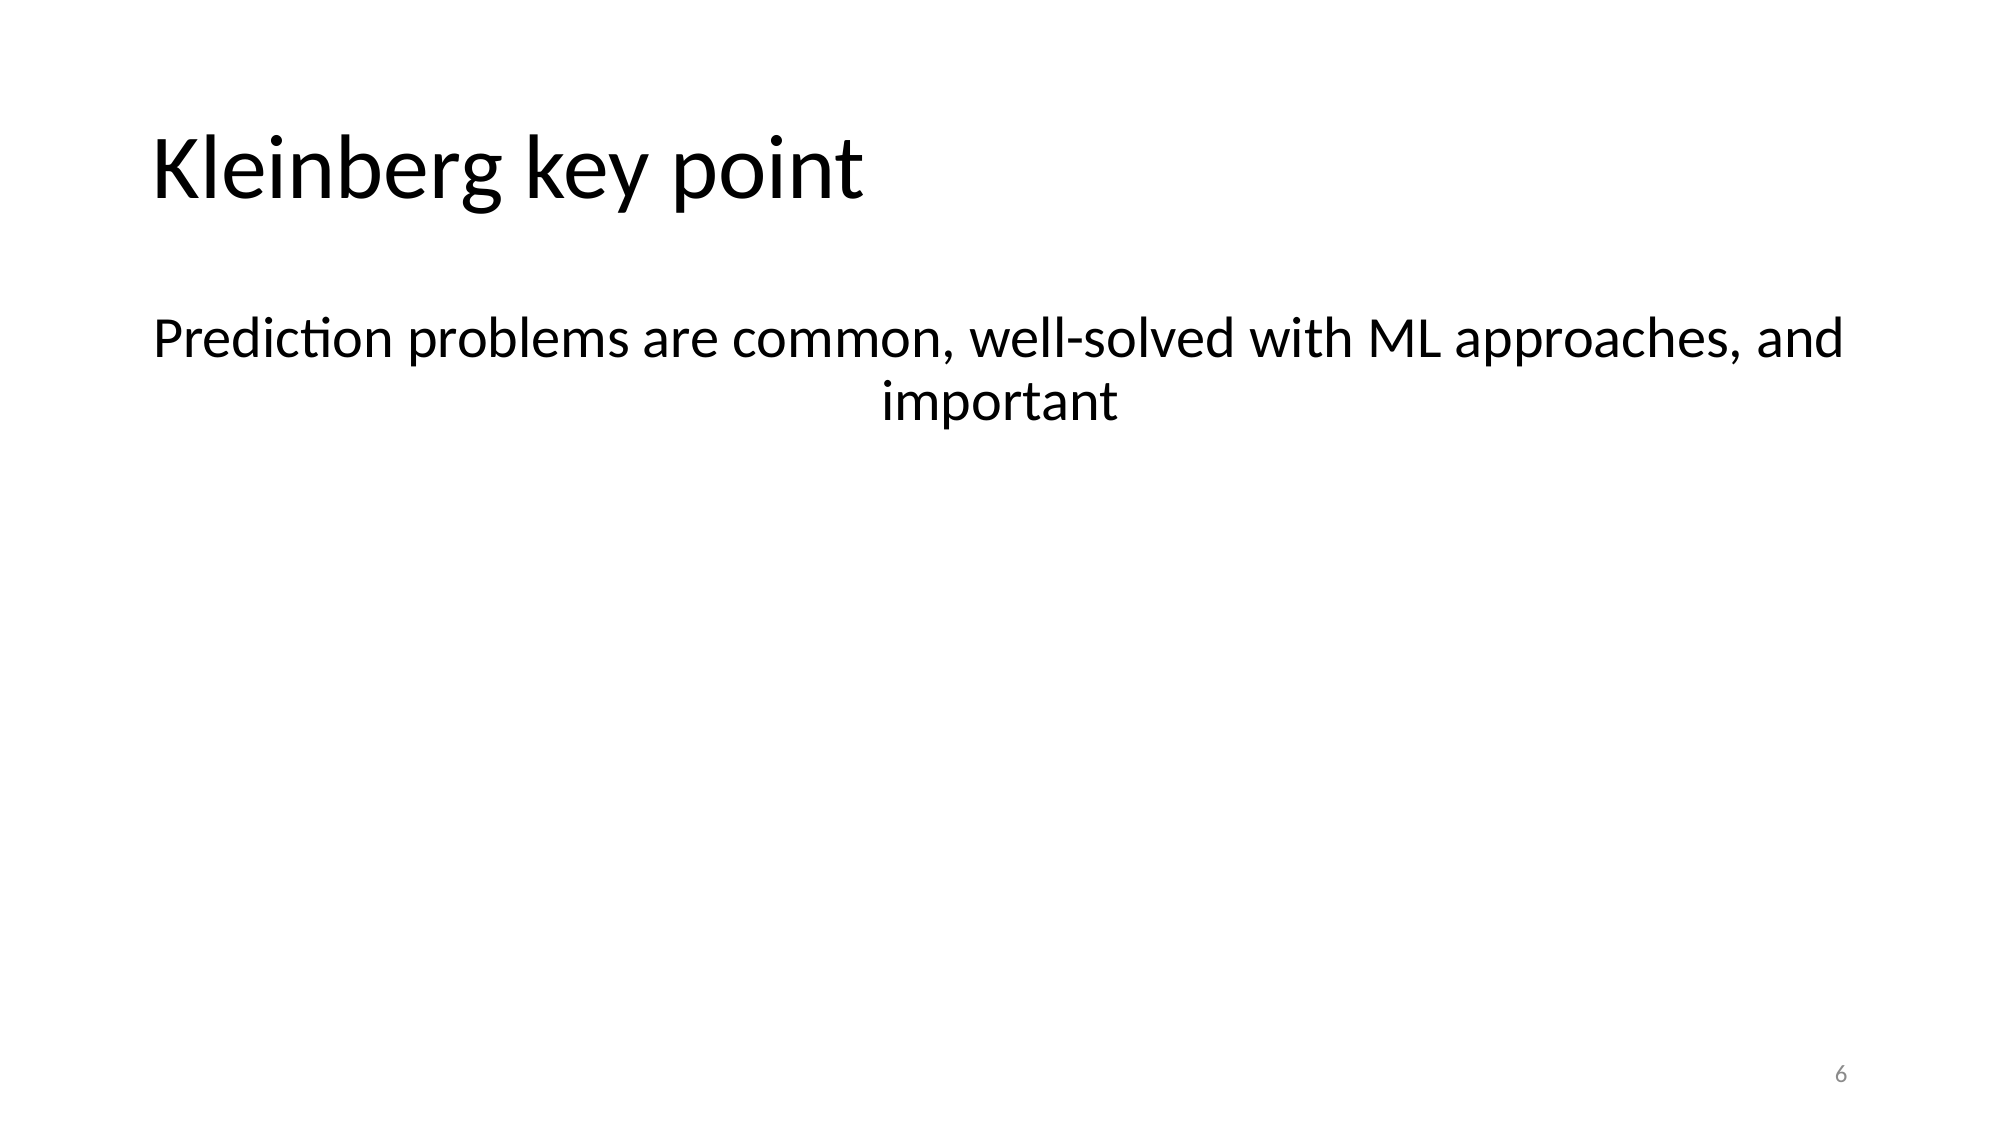

# Kleinberg key point
Prediction problems are common, well-solved with ML approaches, and important
6